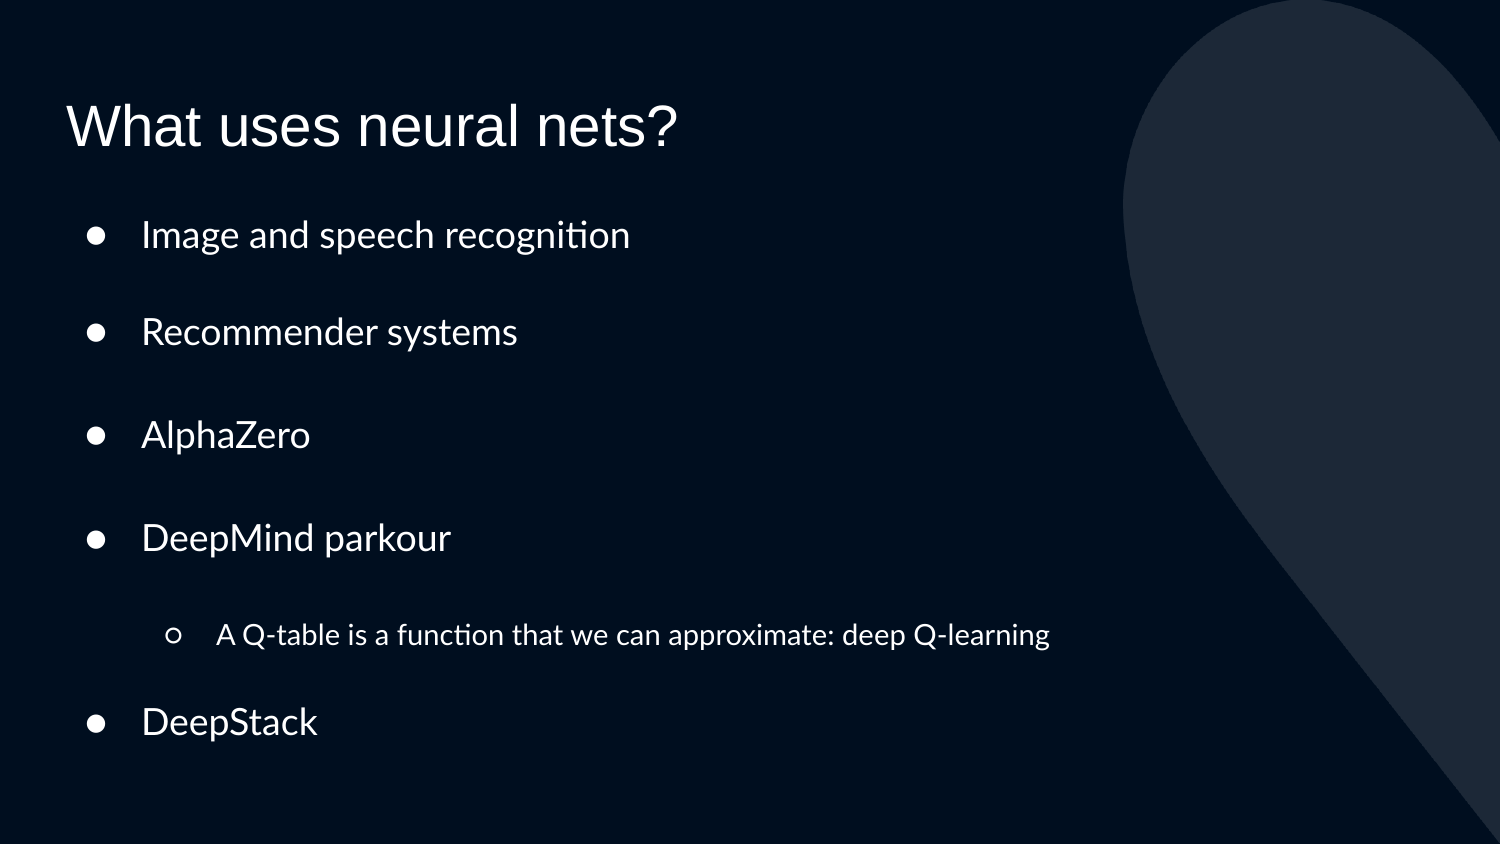

# What uses neural nets?
Image and speech recognition
Recommender systems
AlphaZero
DeepMind parkour
A Q-table is a function that we can approximate: deep Q-learning
DeepStack